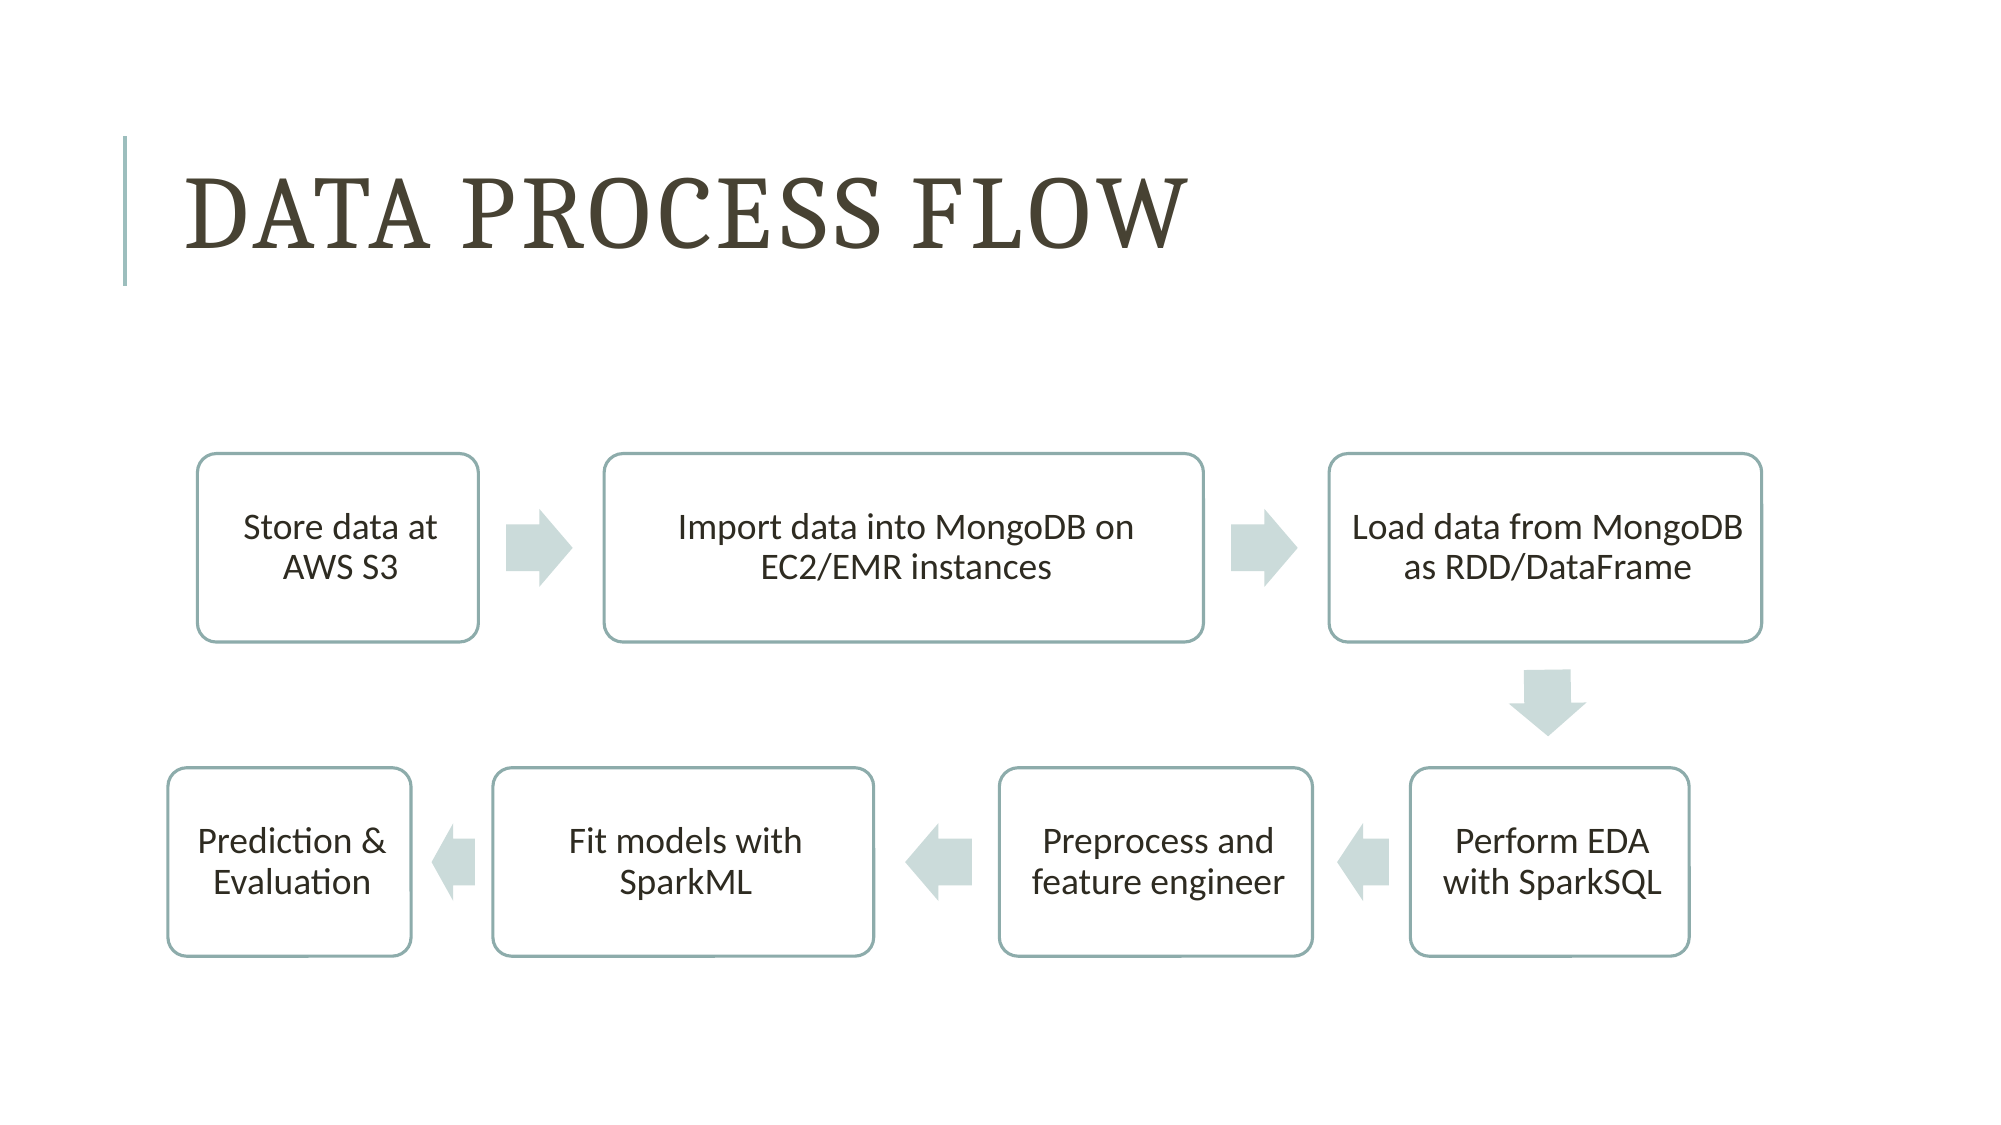

# Data process flow
Store data at AWS S3

Import data into MongoDB on EC2/EMR instances

Load data from MongoDB as RDD/DataFrame

Perform EDA with SparkSQL

Preprocess and feature engineer

Fit models with SparkML

Prediction & Evaluation